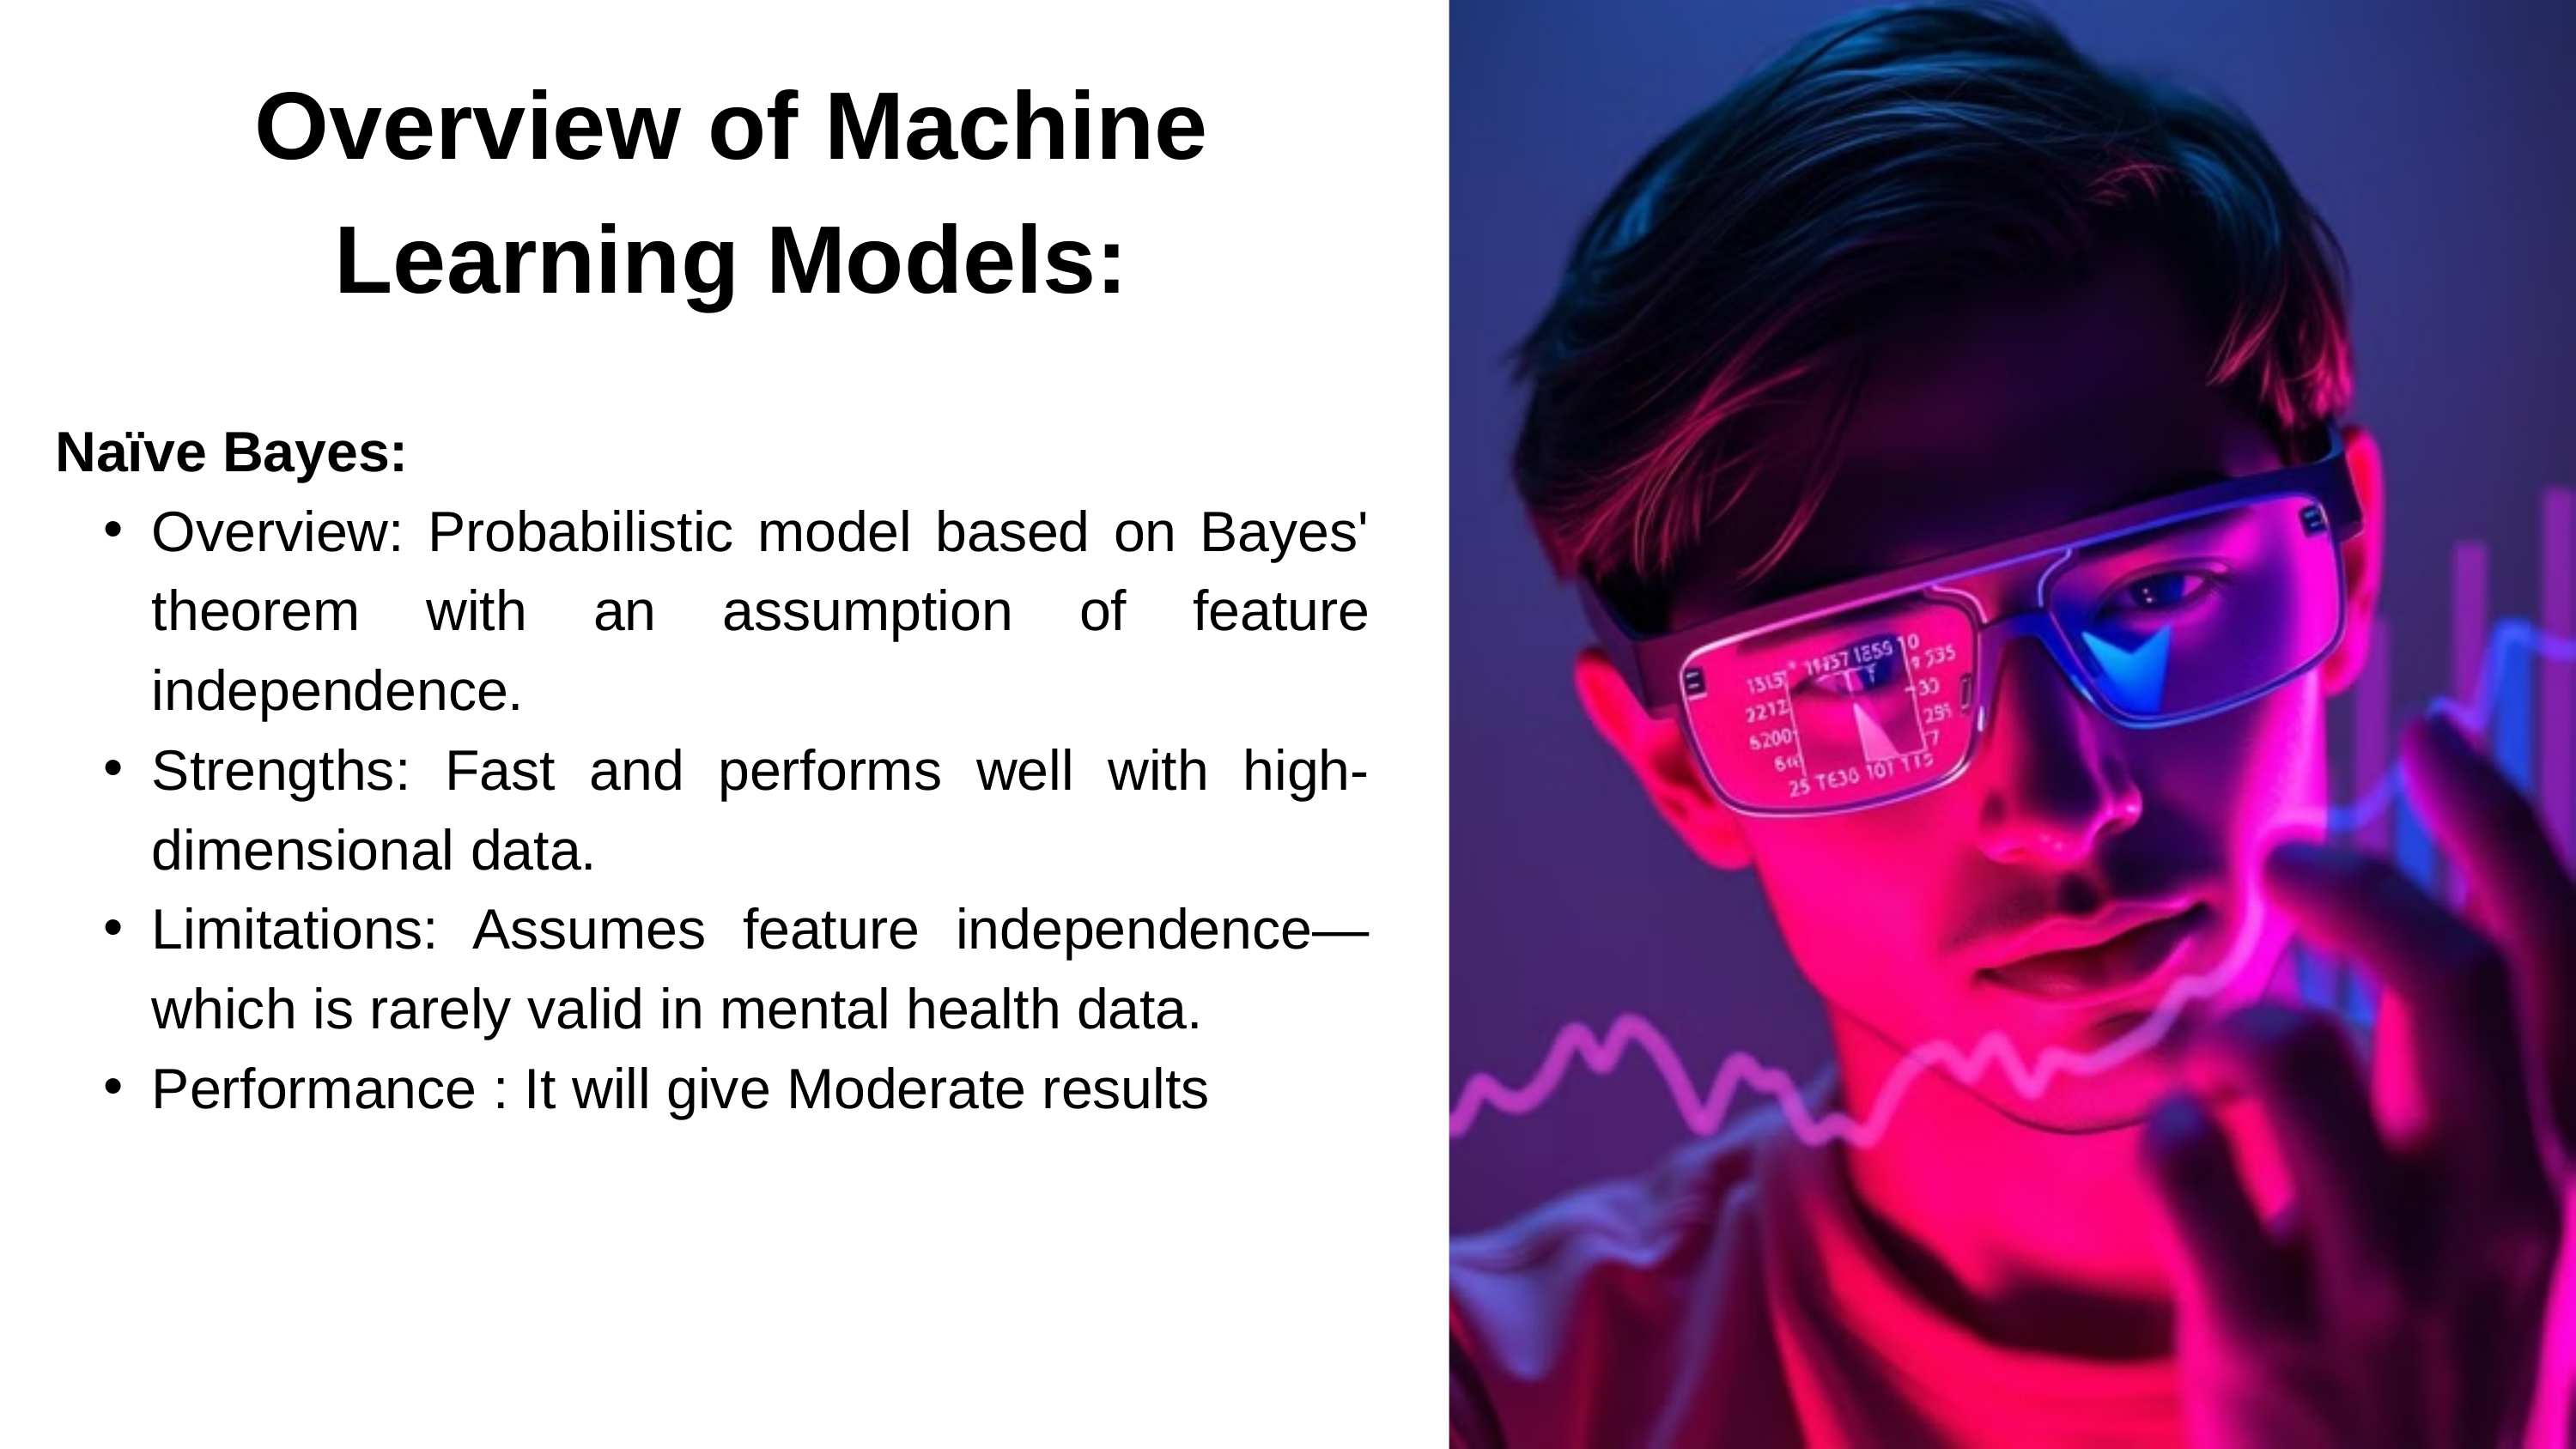

Overview of Machine Learning Models:

Naïve Bayes:
Overview: Probabilistic model based on Bayes' theorem with an assumption of feature independence.
Strengths: Fast and performs well with high-dimensional data.
Limitations: Assumes feature independence—which is rarely valid in mental health data.
Performance : It will give Moderate results